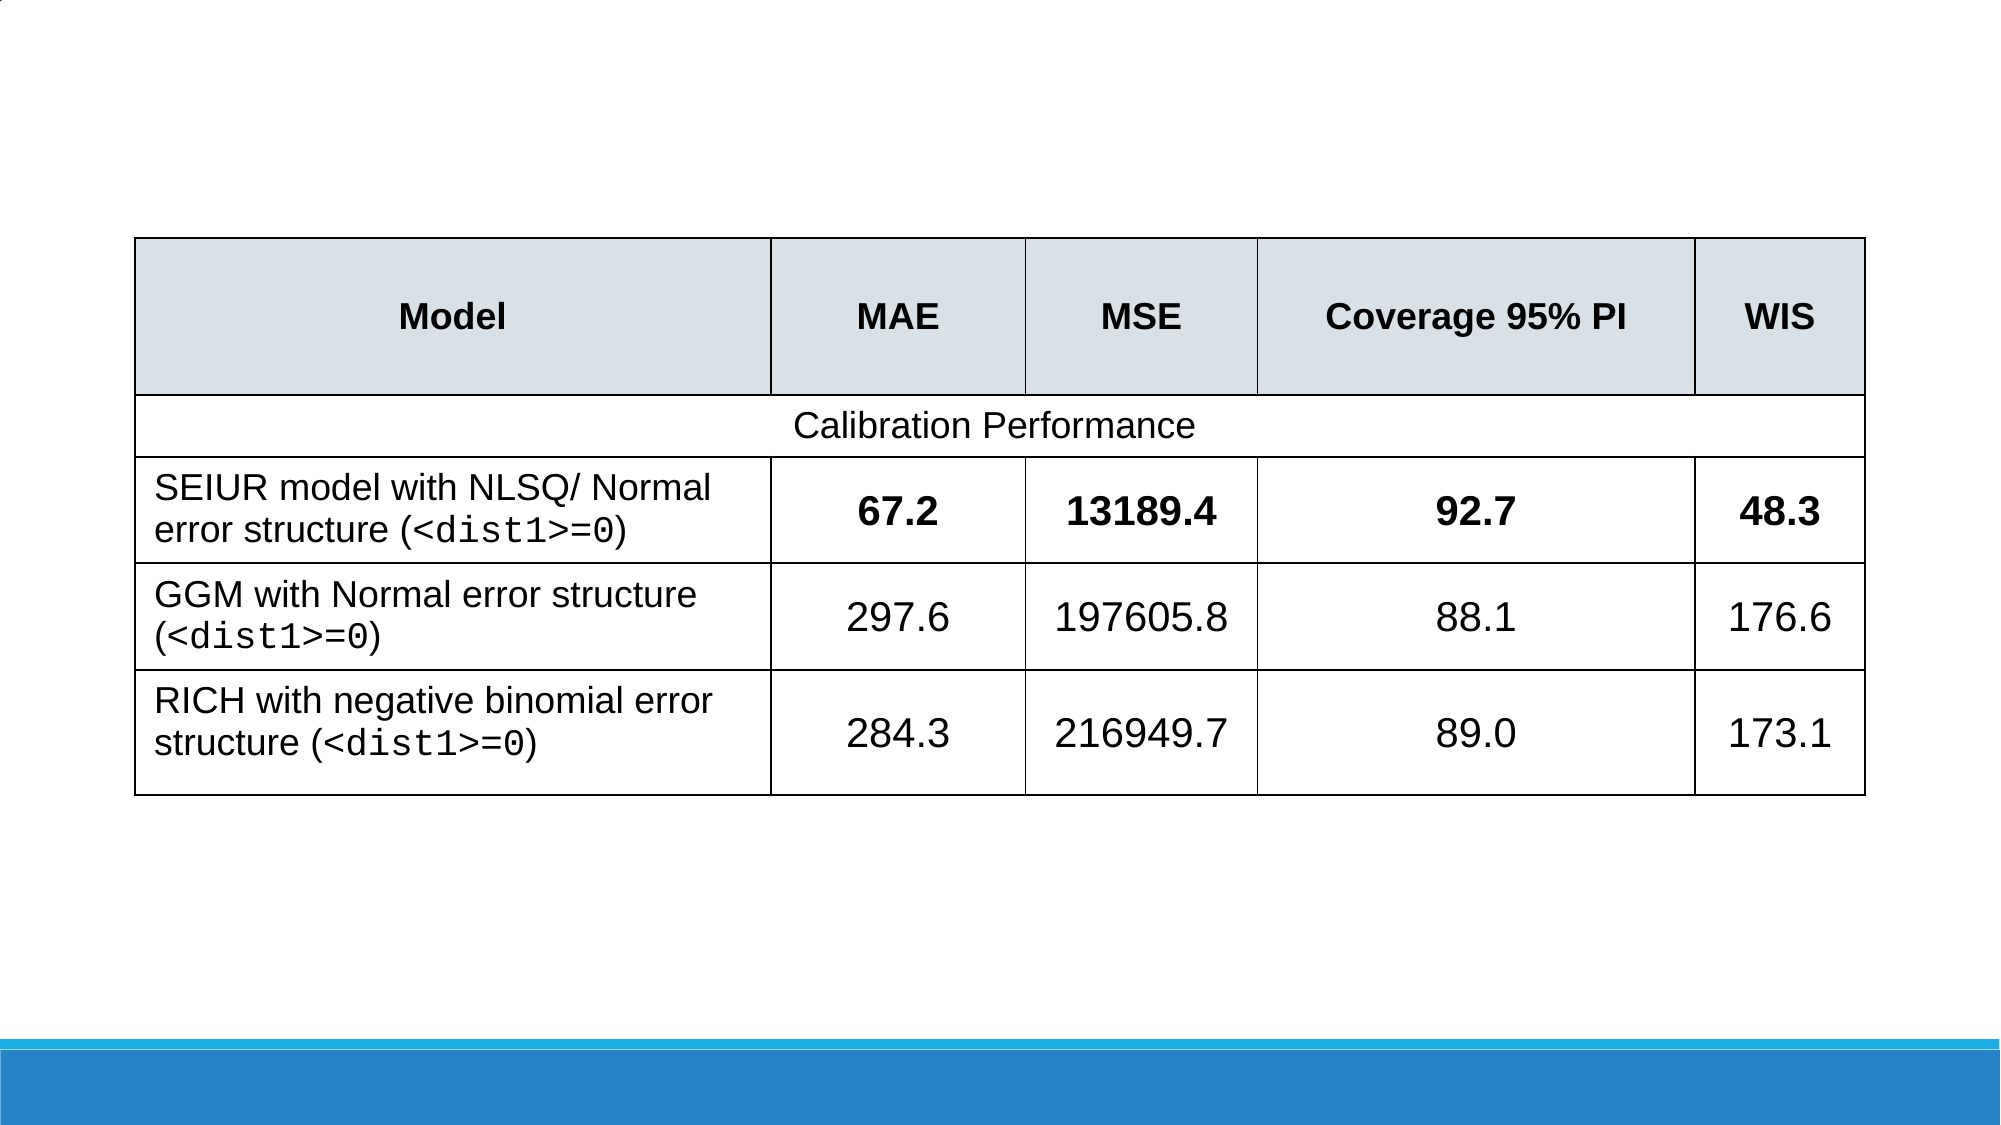

| Model | MAE | MSE | Coverage 95% PI | WIS |
| --- | --- | --- | --- | --- |
| Calibration Performance |  |  |  |  |
| SEIUR model with NLSQ/ Normal error structure (<dist1>=0) | 67.2 | 13189.4 | 92.7 | 48.3 |
| GGM with Normal error structure (<dist1>=0) | 297.6 | 197605.8 | 88.1 | 176.6 |
| RICH with negative binomial error structure (<dist1>=0) | 284.3 | 216949.7 | 89.0 | 173.1 |